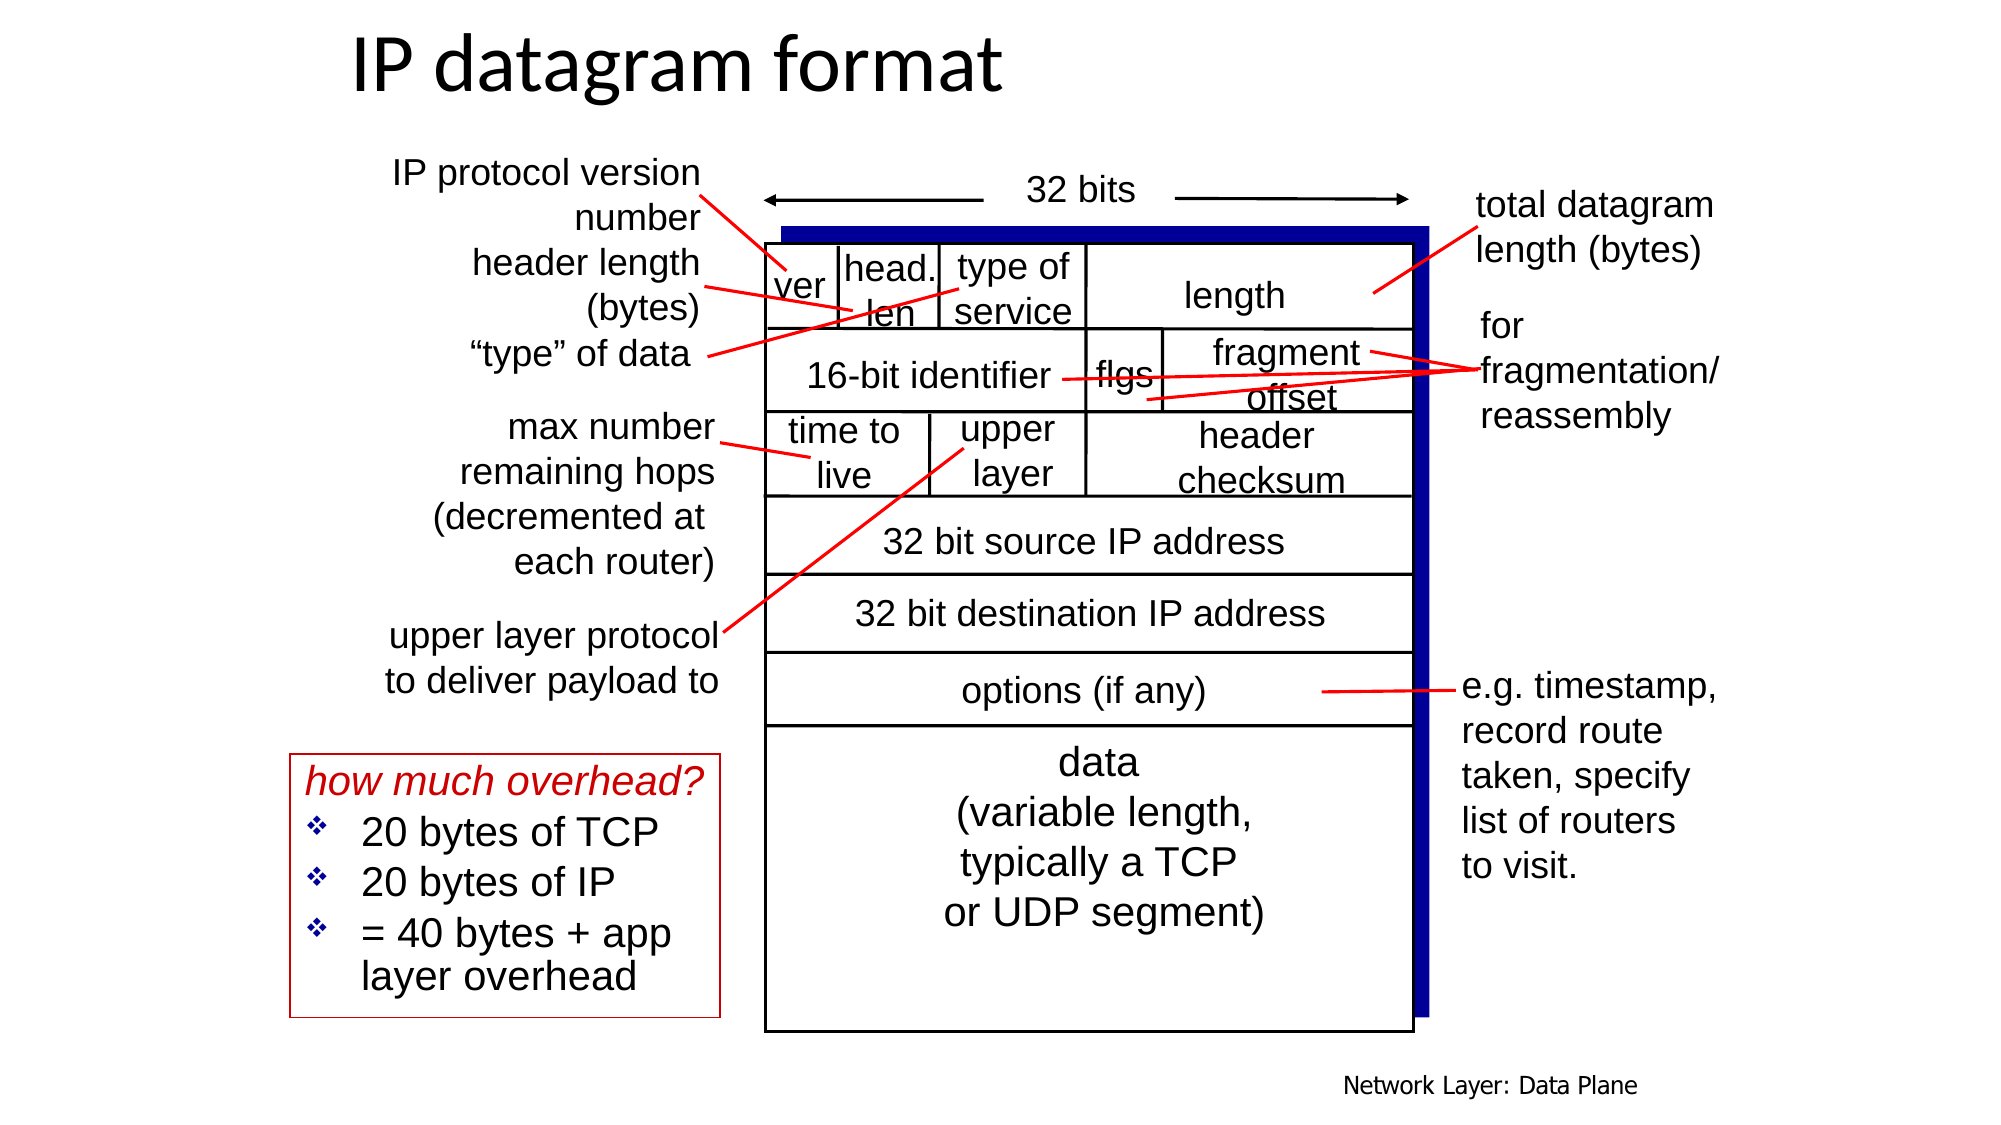

# IP datagram format
IP protocol version
number

32 bits

type of
service
head.
len

ver
length
fragment
 offset

flgs
16-bit identifier
upper
 layer
time to
live
header
 checksum

32 bit source IP address

32 bit destination IP address

options (if any)

data
(variable length,
typically a TCP
or UDP segment)
total datagram
length (bytes)

header length
 (bytes)

“type” of data
for
fragmentation/
reassembly

max number
remaining hops
(decremented at
each router)

upper layer protocol
to deliver payload to
e.g. timestamp,
record route
taken, specify
list of routers
to visit.

how much overhead?
20 bytes of TCP
20 bytes of IP
= 40 bytes + app layer overhead
Network Layer: Data Plane